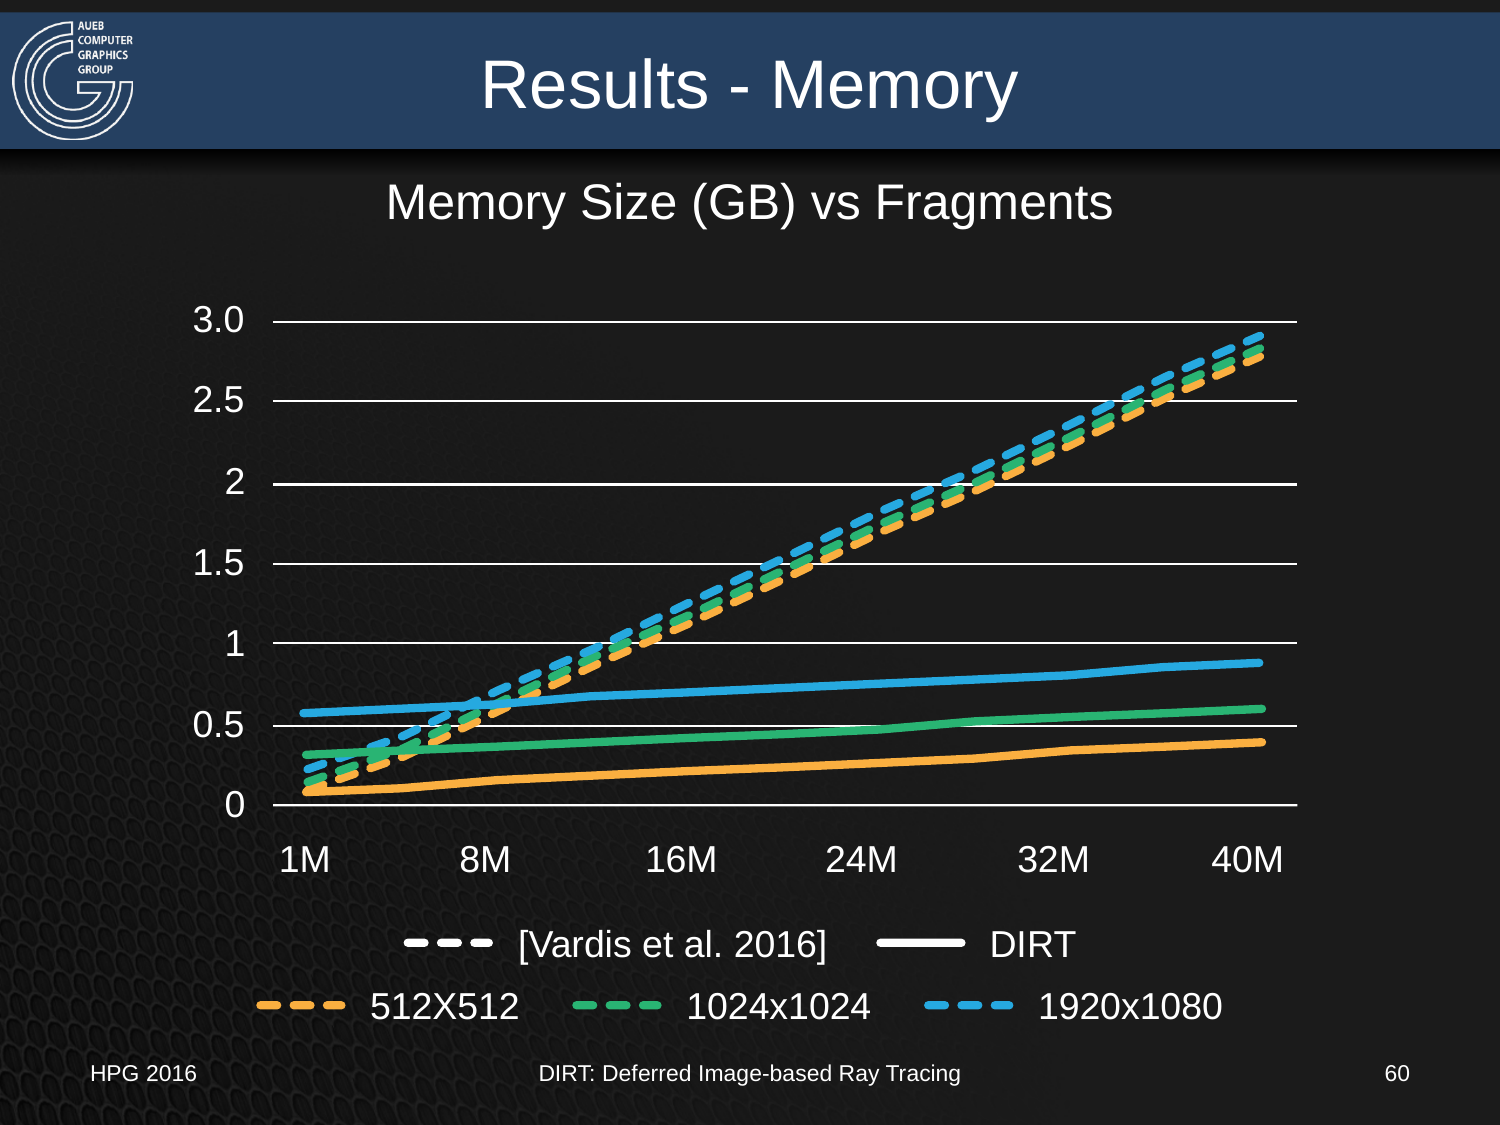

# Results - Memory
Memory Size (GB) vs Fragments
3.0

2.5
2
1.5
1

0.5

0

1M
8M
16M
24M
32M
40M
[Vardis et al. 2016]

DIRT

512X512

1024x1024

1920x1080

HPG 2016
DIRT: Deferred Image-based Ray Tracing
60